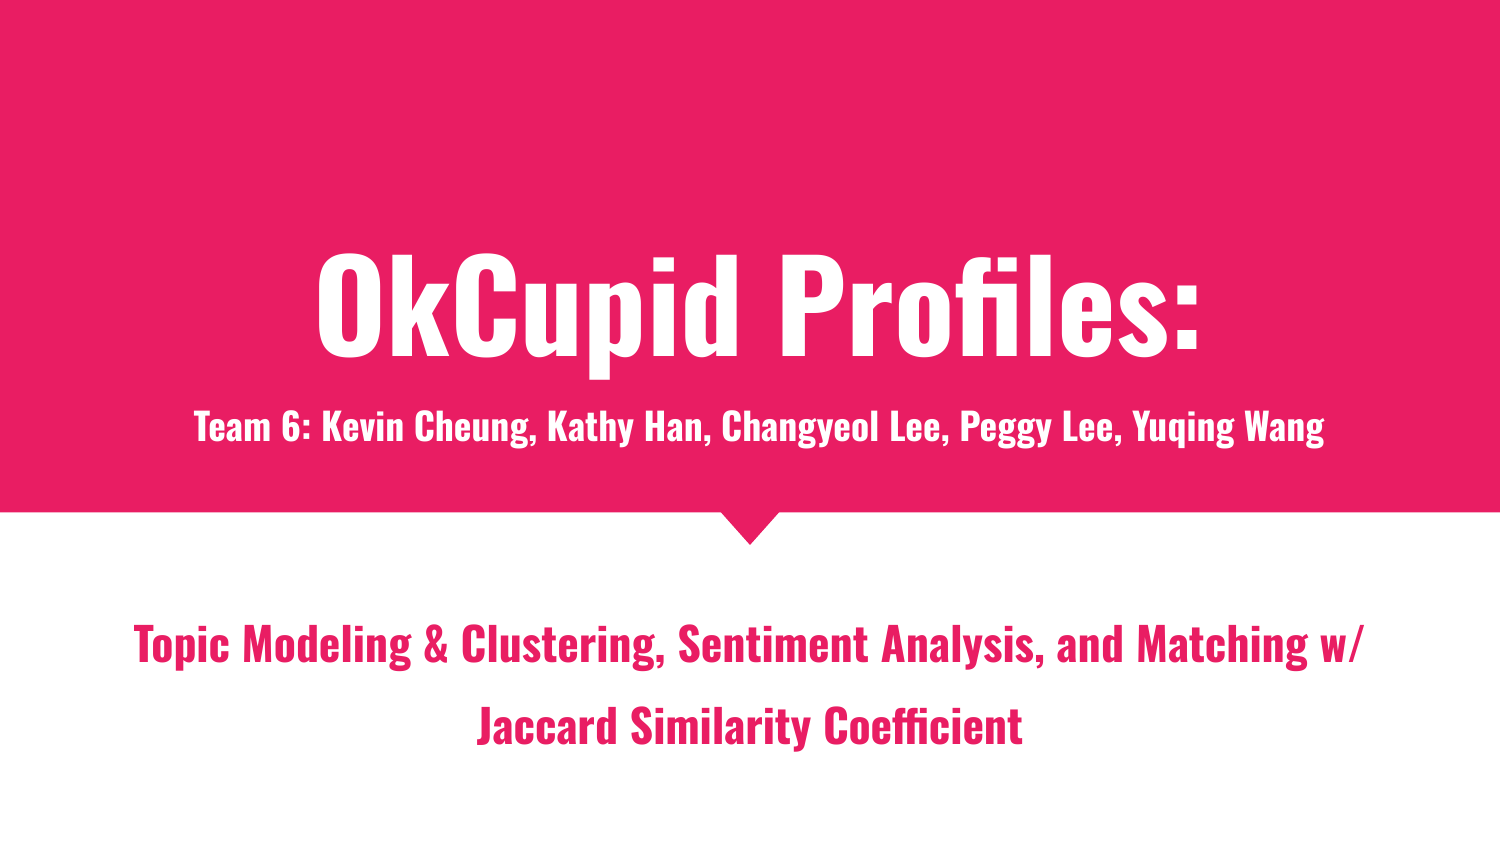

# OkCupid Profiles:
Team 6: Kevin Cheung, Kathy Han, Changyeol Lee, Peggy Lee, Yuqing Wang
Topic Modeling & Clustering, Sentiment Analysis, and Matching w/ Jaccard Similarity Coefficient